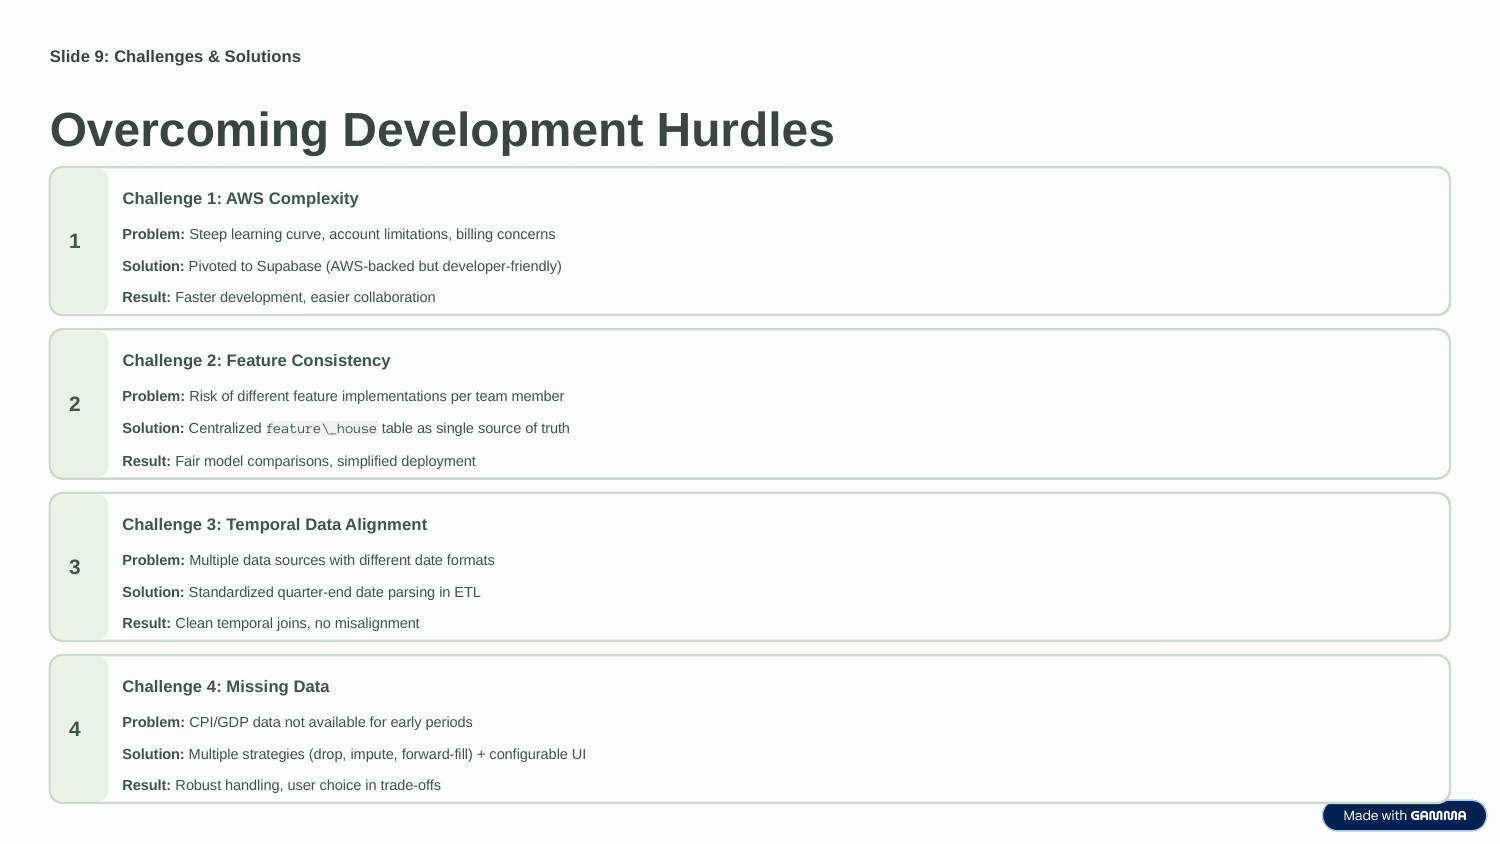

Slide 9: Challenges & Solutions
Overcoming Development Hurdles

Challenge 1: AWS Complexity
Problem: Steep learning curve, account limitations, billing concerns
1
Solution: Pivoted to Supabase (AWS-backed but developer-friendly)
Result: Faster development, easier collaboration

Challenge 2: Feature Consistency
Problem: Risk of different feature implementations per team member
2
Solution: Centralized feature\_house table as single source of truth
Result: Fair model comparisons, simplified deployment

Challenge 3: Temporal Data Alignment
Problem: Multiple data sources with different date formats
3
Solution: Standardized quarter-end date parsing in ETL
Result: Clean temporal joins, no misalignment

Challenge 4: Missing Data
Problem: CPI/GDP data not available for early periods
4
Solution: Multiple strategies (drop, impute, forward-fill) + configurable UI
Result: Robust handling, user choice in trade-offs